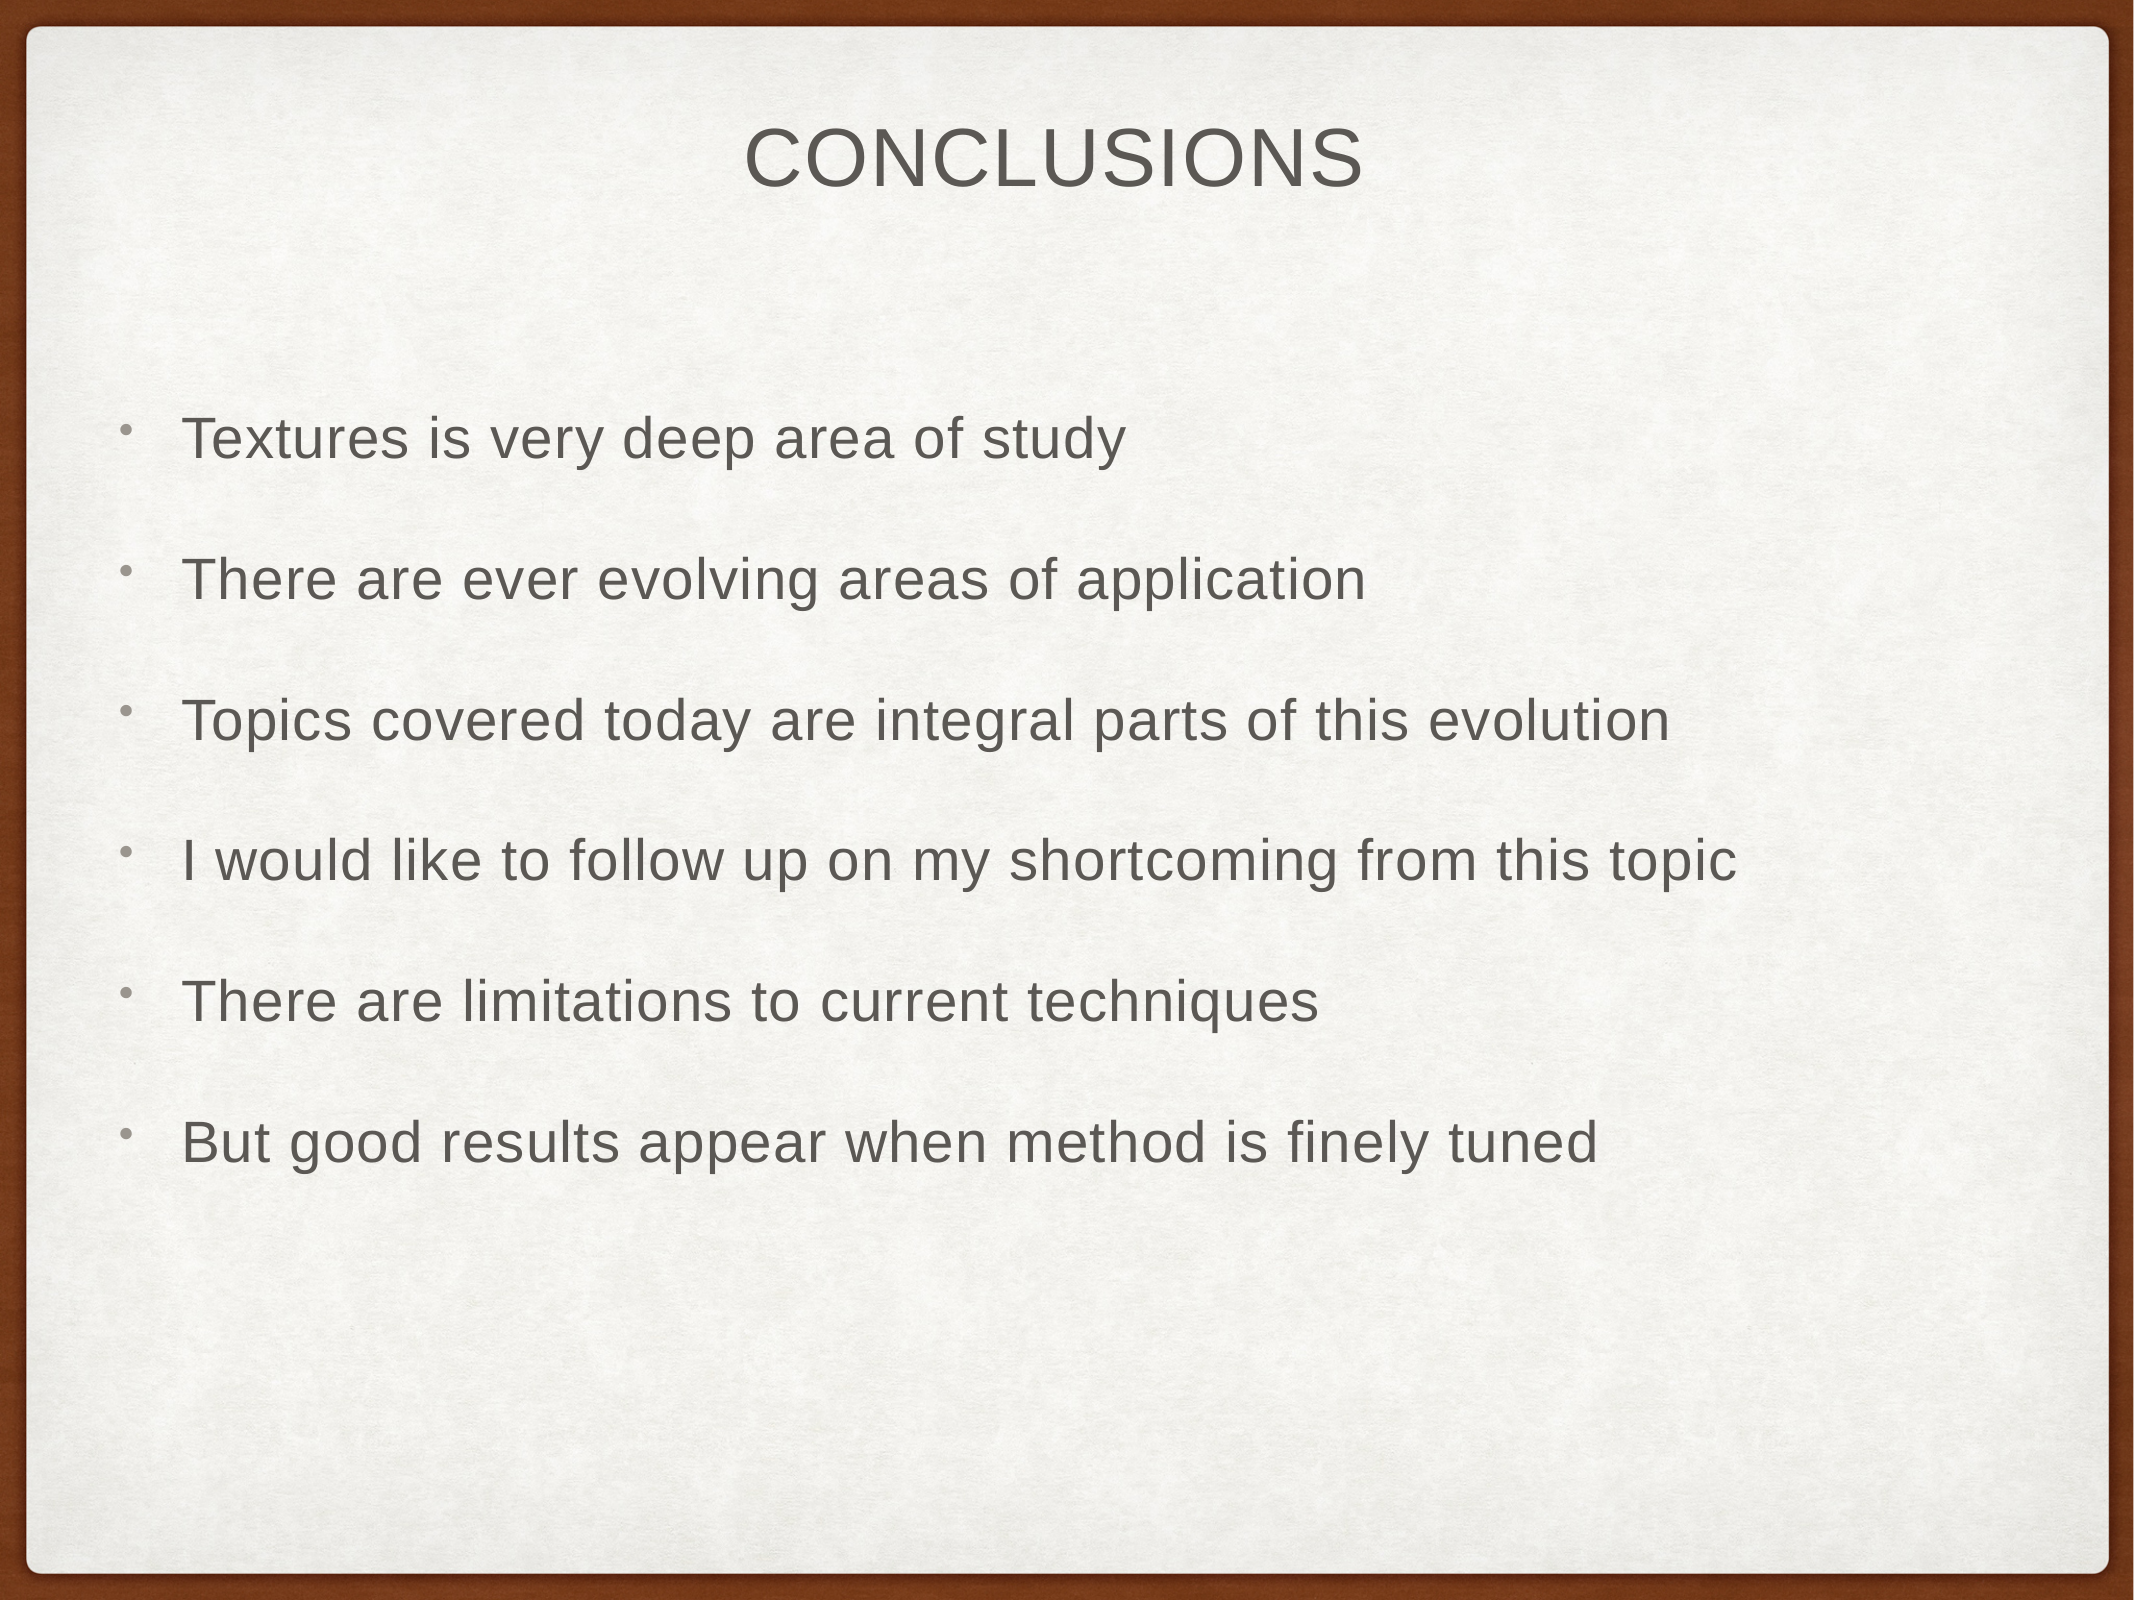

# Conclusions
Textures is very deep area of study
There are ever evolving areas of application
Topics covered today are integral parts of this evolution
I would like to follow up on my shortcoming from this topic
There are limitations to current techniques
But good results appear when method is finely tuned